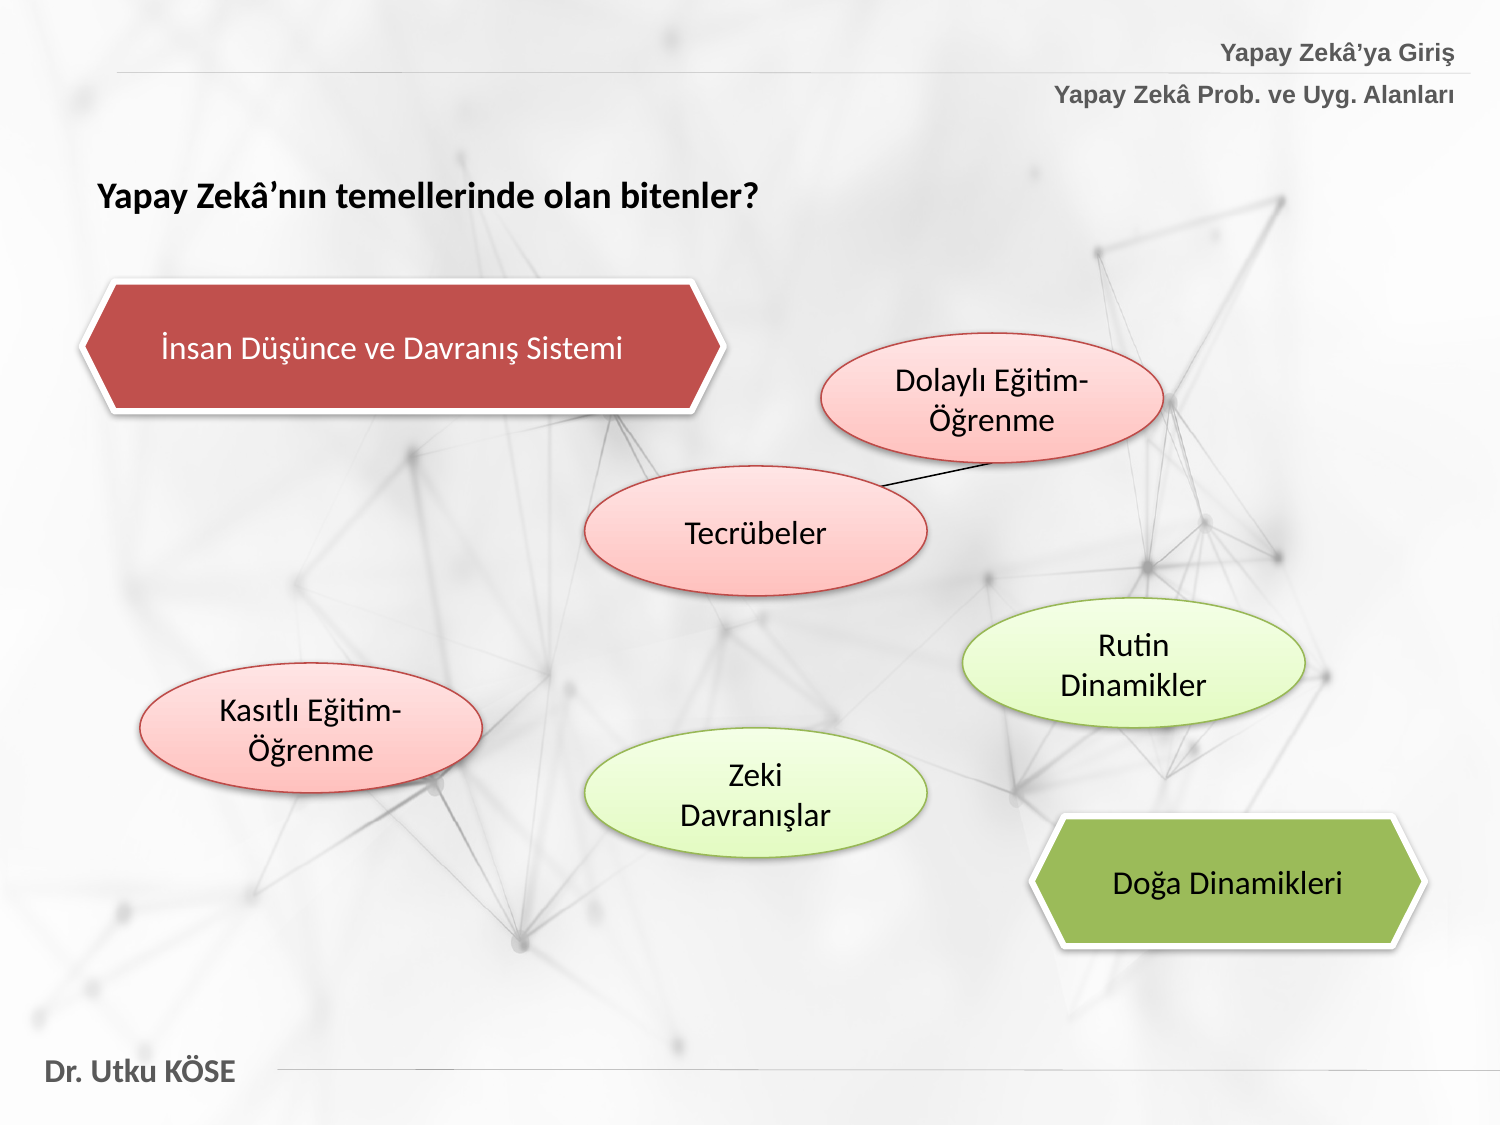

Yapay Zekâ’ya Giriş
Yapay Zekâ Prob. ve Uyg. Alanları
Yapay Zekâ’nın temellerinde olan bitenler?
İnsan Düşünce ve Davranış Sistemi
Dolaylı Eğitim-Öğrenme
Tecrübeler
Rutin Dinamikler
Kasıtlı Eğitim-Öğrenme
Zeki Davranışlar
Doğa Dinamikleri